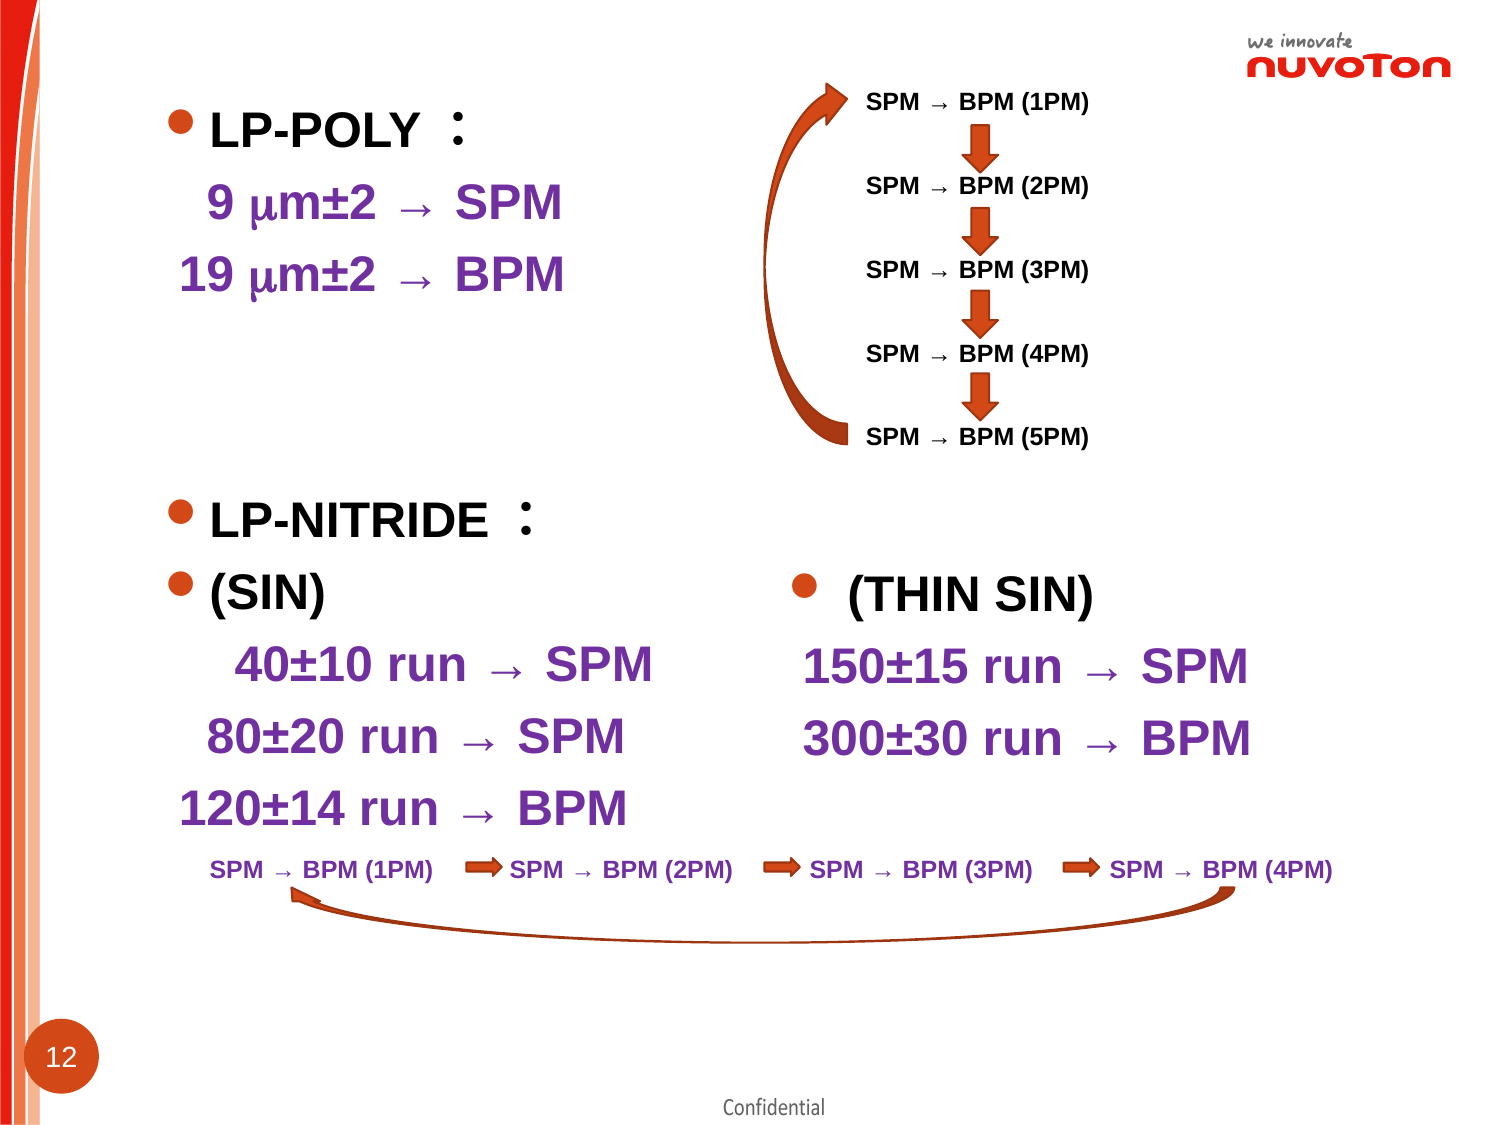

SPM → BPM (1PM)

SPM → BPM (2PM)

SPM → BPM (3PM)

SPM → BPM (4PM)

SPM → BPM (5PM)

LP-POLY：
   9 μm±2 → SPM
 19 μm±2 → BPM

LP-NITRIDE：
(SIN)
     40±10 run → SPM
   80±20 run → SPM
 120±14 run → BPM

 (THIN SIN)
 150±15 run → SPM
 300±30 run → BPM

SPM → BPM (1PM)	SPM → BPM (2PM)	SPM → BPM (3PM)	SPM → BPM (4PM)

12